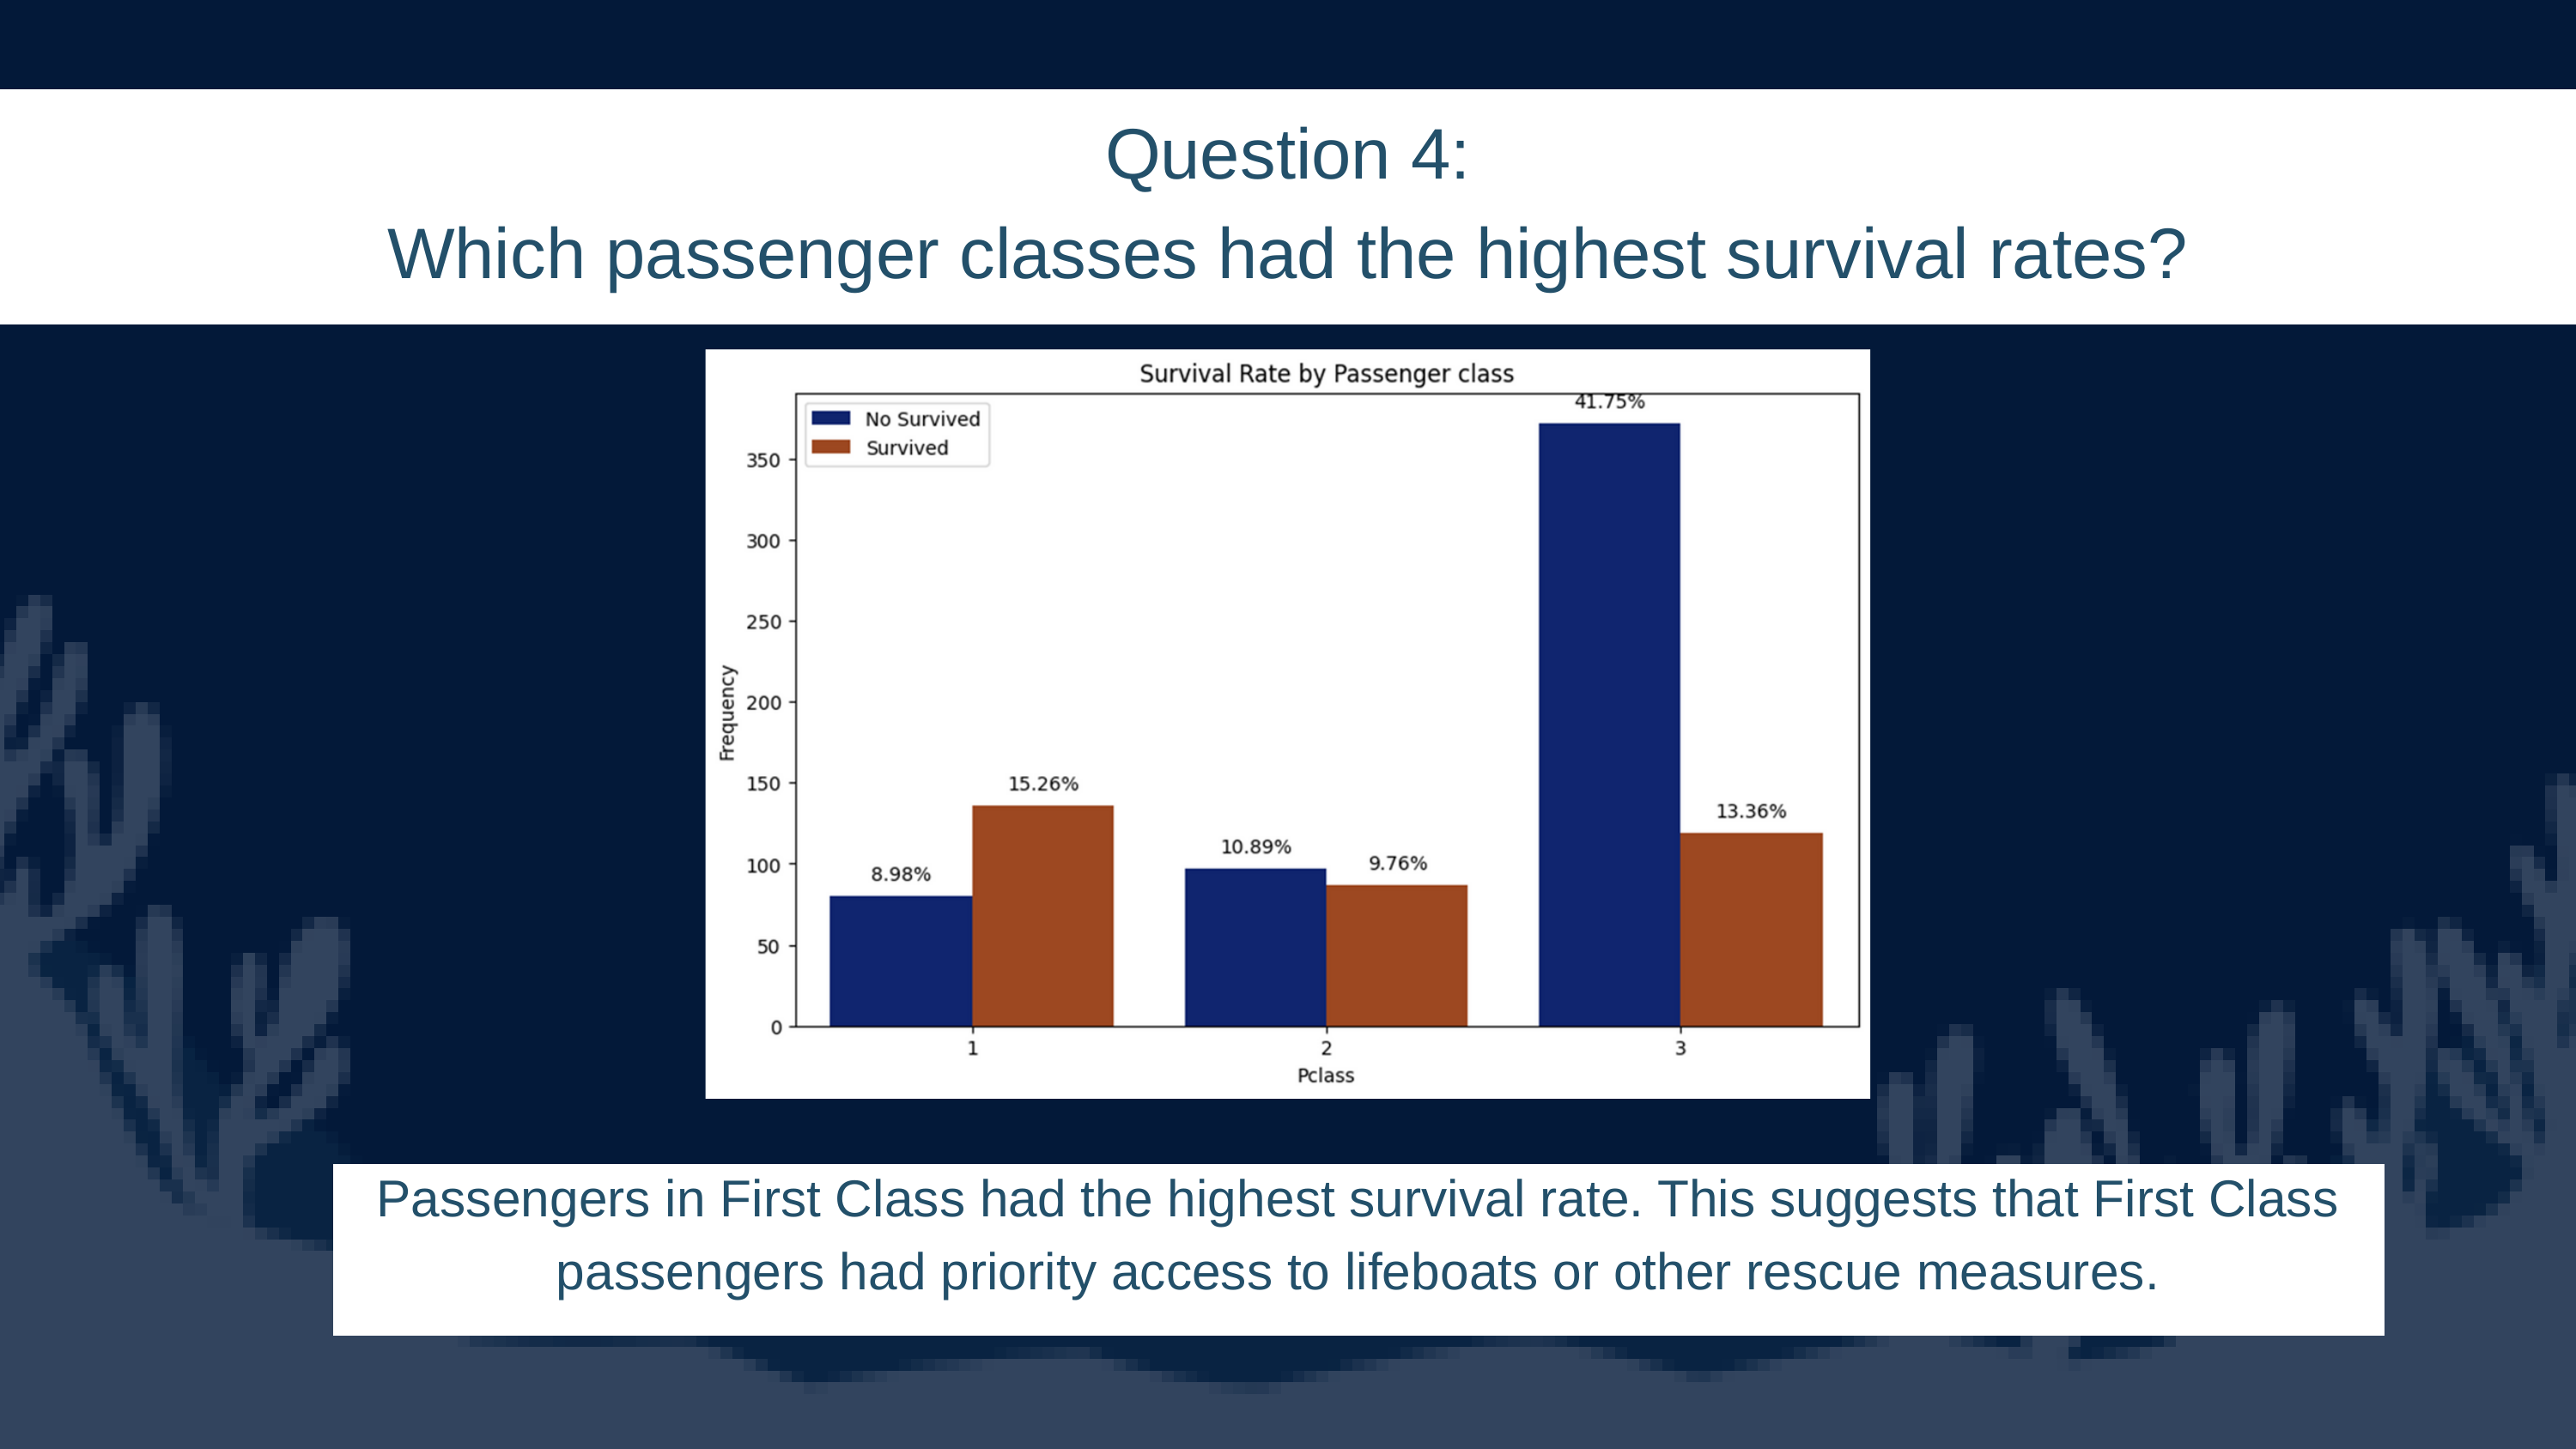

Question 4:
Which passenger classes had the highest survival rates?

Passengers in First Class had the highest survival rate. This suggests that First Class passengers had priority access to lifeboats or other rescue measures.